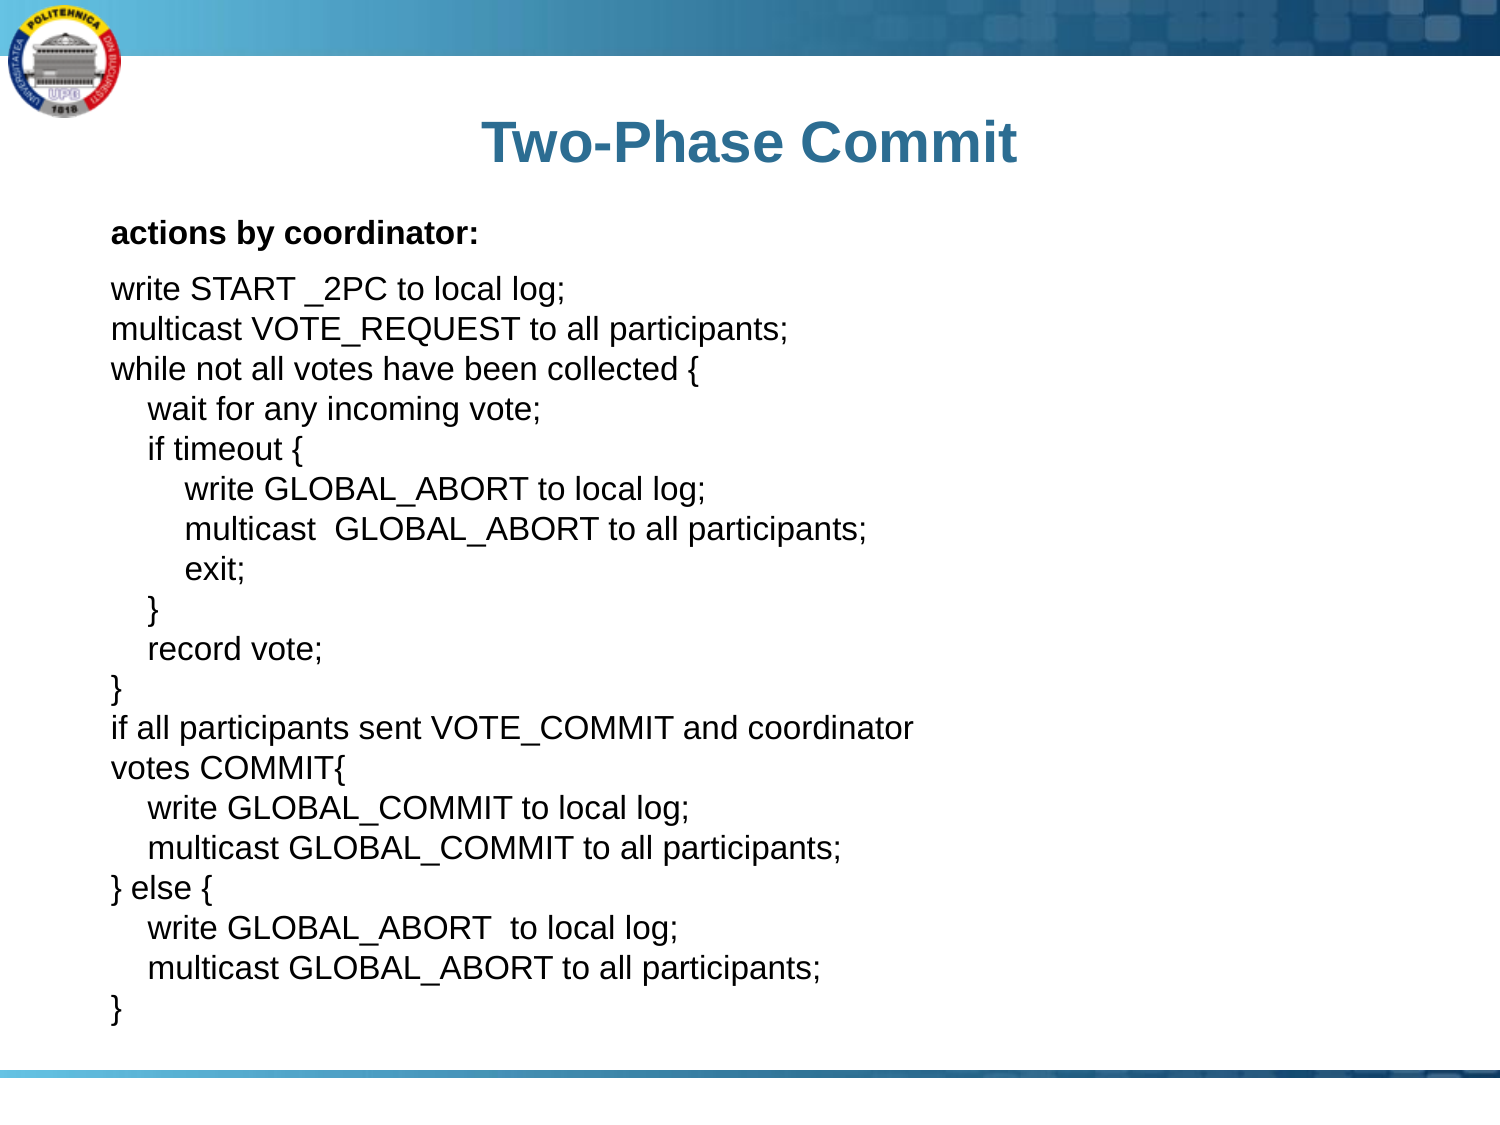

# Two-Phase Commit
actions by coordinator:
write START _2PC to local log;
multicast VOTE_REQUEST to all participants;
while not all votes have been collected {
    wait for any incoming vote;
    if timeout {
        write GLOBAL_ABORT to local log;
        multicast  GLOBAL_ABORT to all participants;
        exit;
    }
    record vote;
}
if all participants sent VOTE_COMMIT and coordinator votes COMMIT{
    write GLOBAL_COMMIT to local log;
    multicast GLOBAL_COMMIT to all participants;
} else {
    write GLOBAL_ABORT  to local log;
    multicast GLOBAL_ABORT to all participants;
}